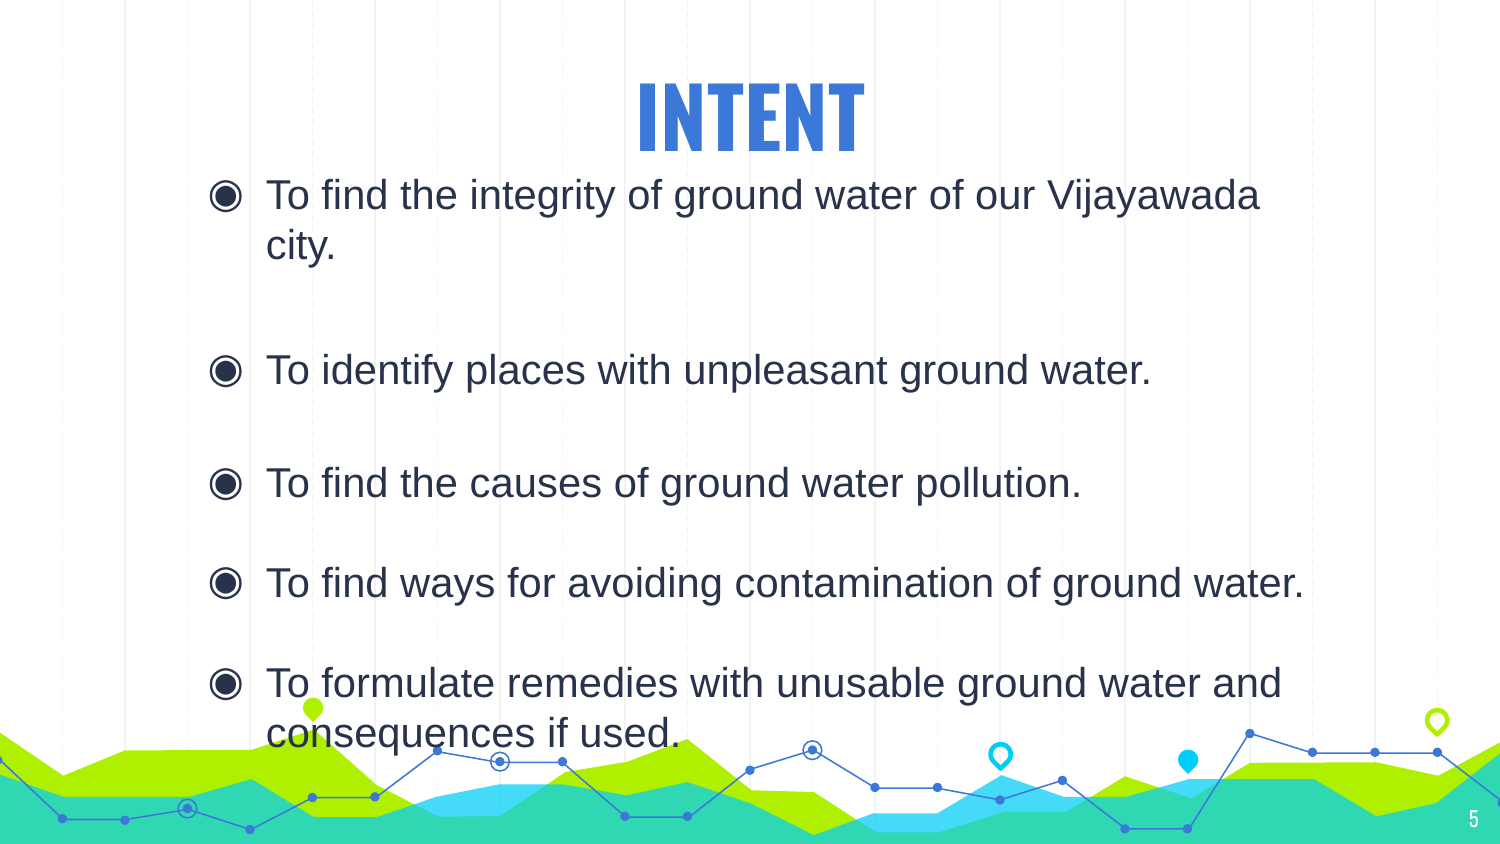

# INTENT
To find the integrity of ground water of our Vijayawada city.

To identify places with unpleasant ground water.

To find the causes of ground water pollution.

To find ways for avoiding contamination of ground water.

To formulate remedies with unusable ground water and consequences if used.
5